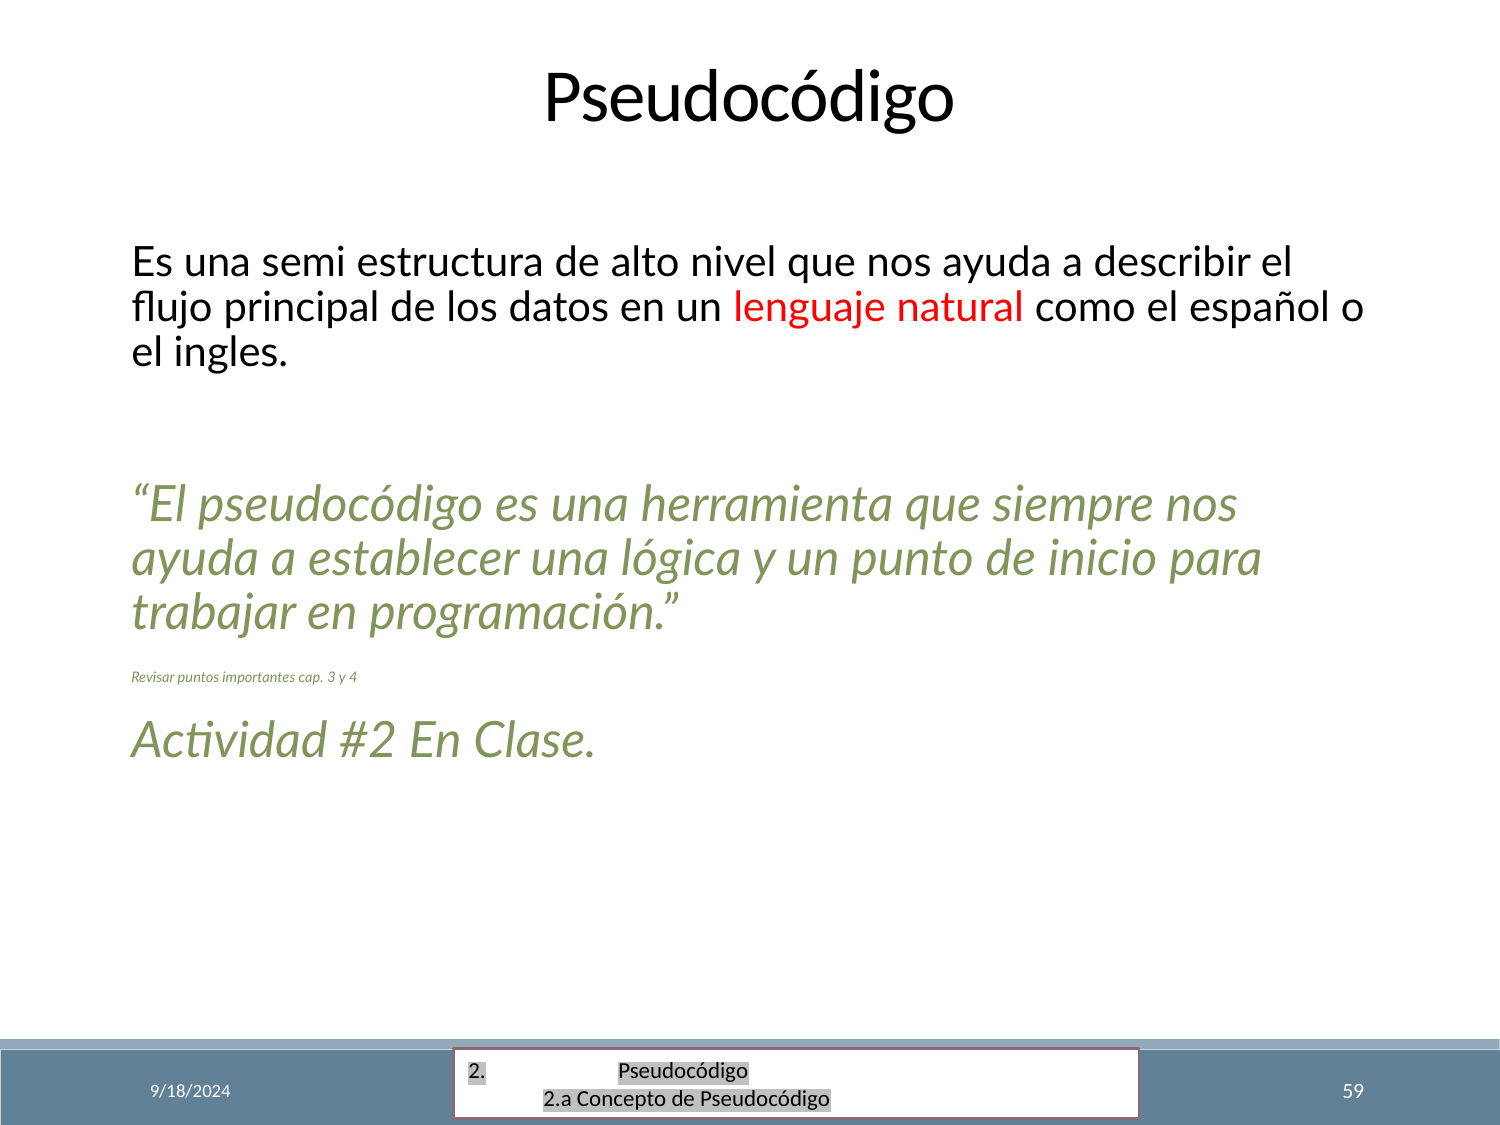

Pseudocódigo
Es una semi estructura de alto nivel que nos ayuda a describir el flujo principal de los datos en un lenguaje natural como el español o el ingles.

“El pseudocódigo es una herramienta que siempre nos ayuda a establecer una lógica y un punto de inicio para trabajar en programación.”
Revisar puntos importantes cap. 3 y 4
Actividad #2 En Clase.
2.	Pseudocódigo
2.a Concepto de Pseudocódigo
9/18/2024
Fundamentos de Programación
59